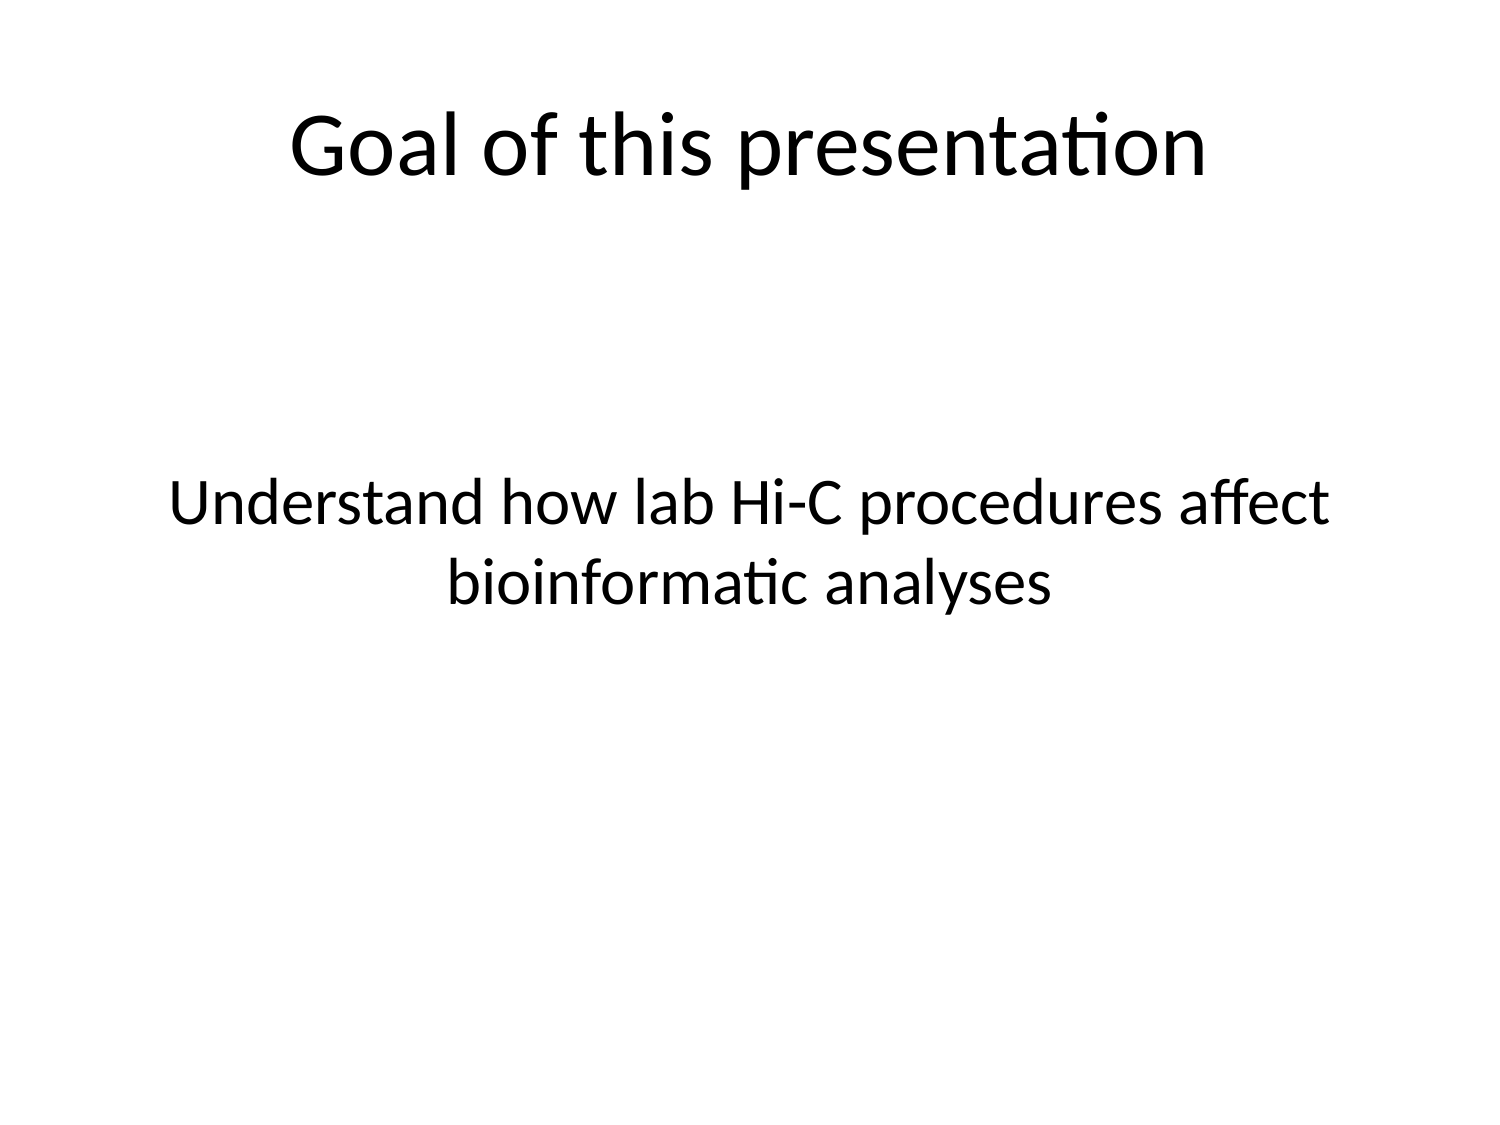

# Goal of this presentation
Understand how lab Hi-C procedures affect bioinformatic analyses